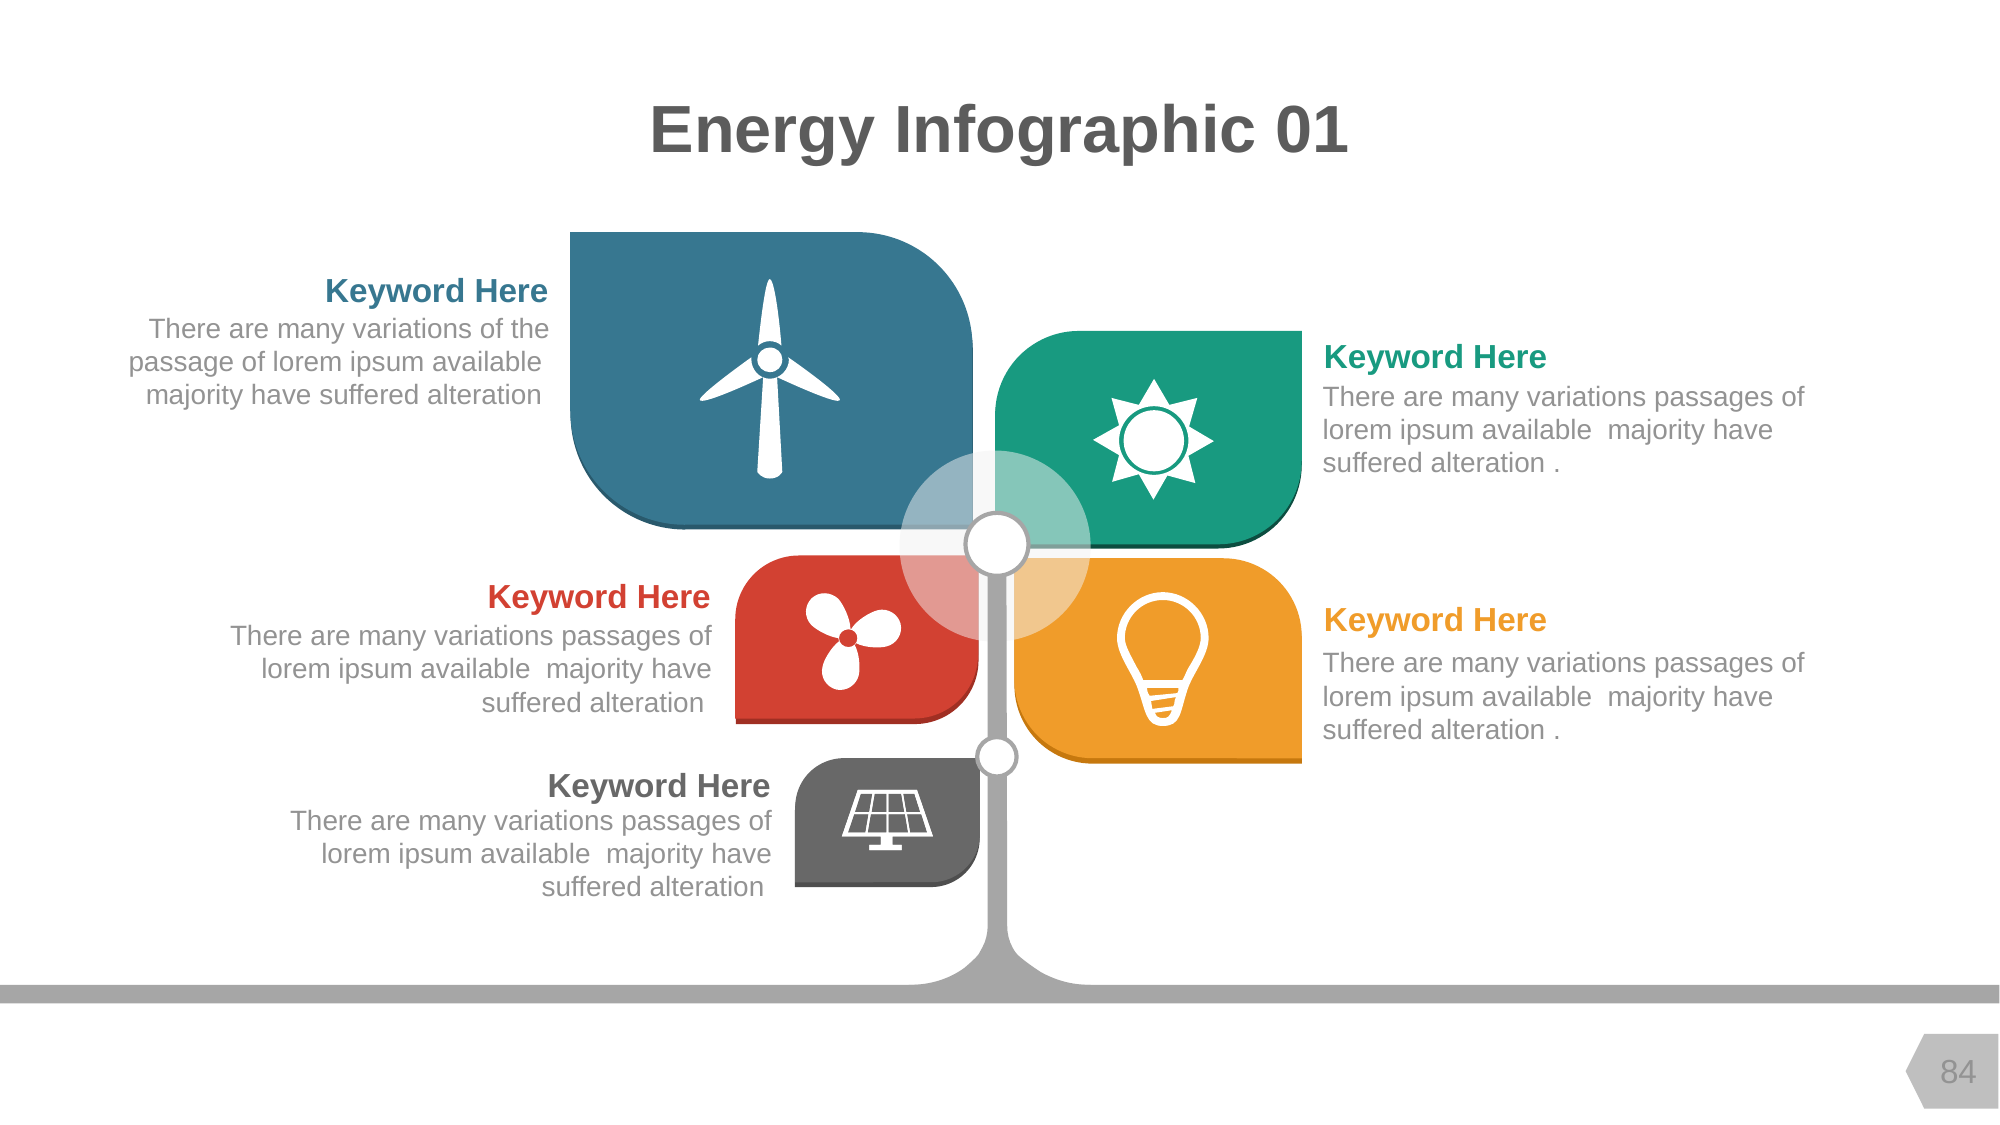

Energy Infographic 01

Keyword Here
There are many variations of the passage of lorem ipsum available  majority have suffered alteration

Keyword Here
There are many variations passages of lorem ipsum available  majority have suffered alteration .

Keyword Here
There are many variations passages of lorem ipsum available  majority have suffered alteration

Keyword Here
There are many variations passages of lorem ipsum available  majority have suffered alteration .

Keyword Here
There are many variations passages of lorem ipsum available  majority have suffered alteration